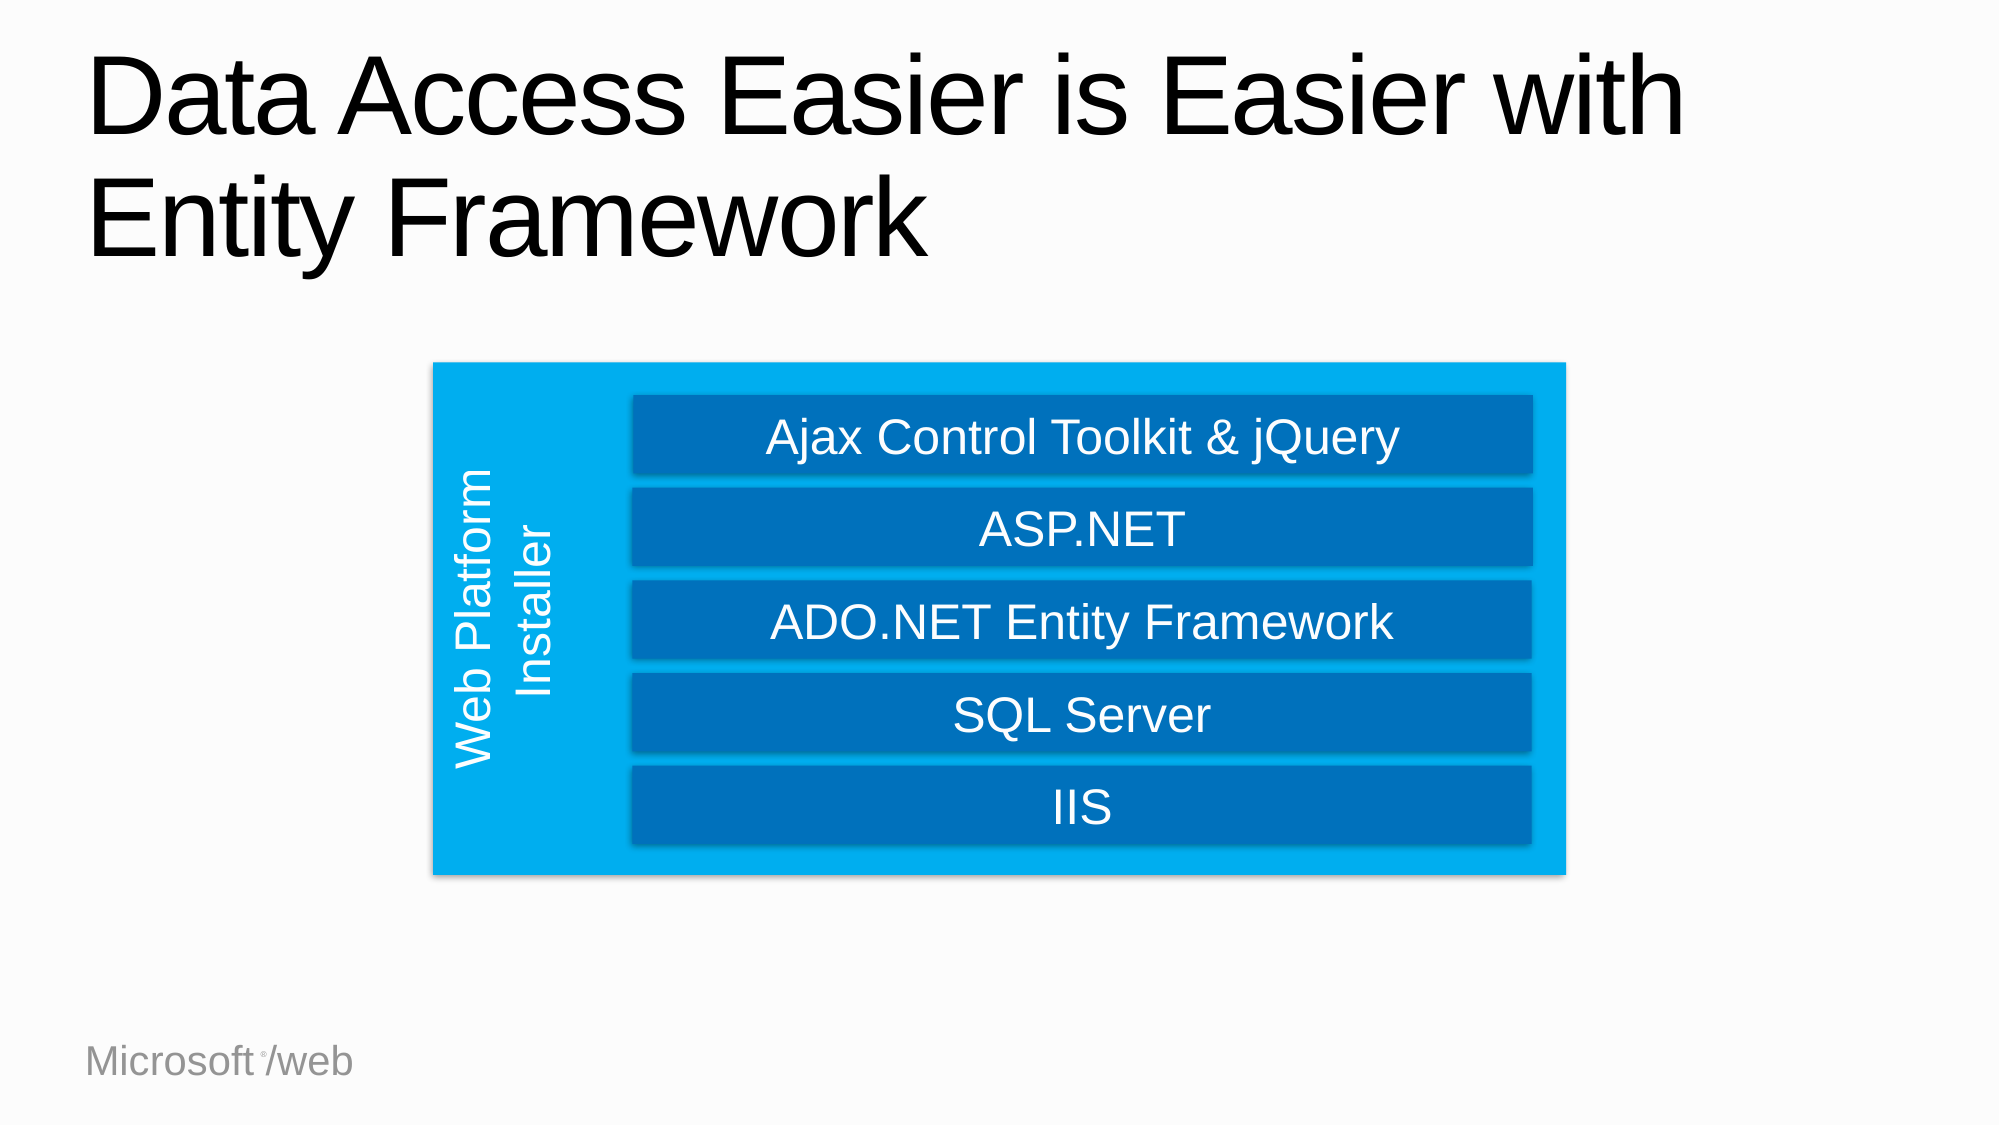

# Data Access Easier is Easier with Entity Framework
Web Platform
 Installer
Ajax Control Toolkit & jQuery
ASP.NET
ADO.NET Entity Framework
SQL Server
IIS